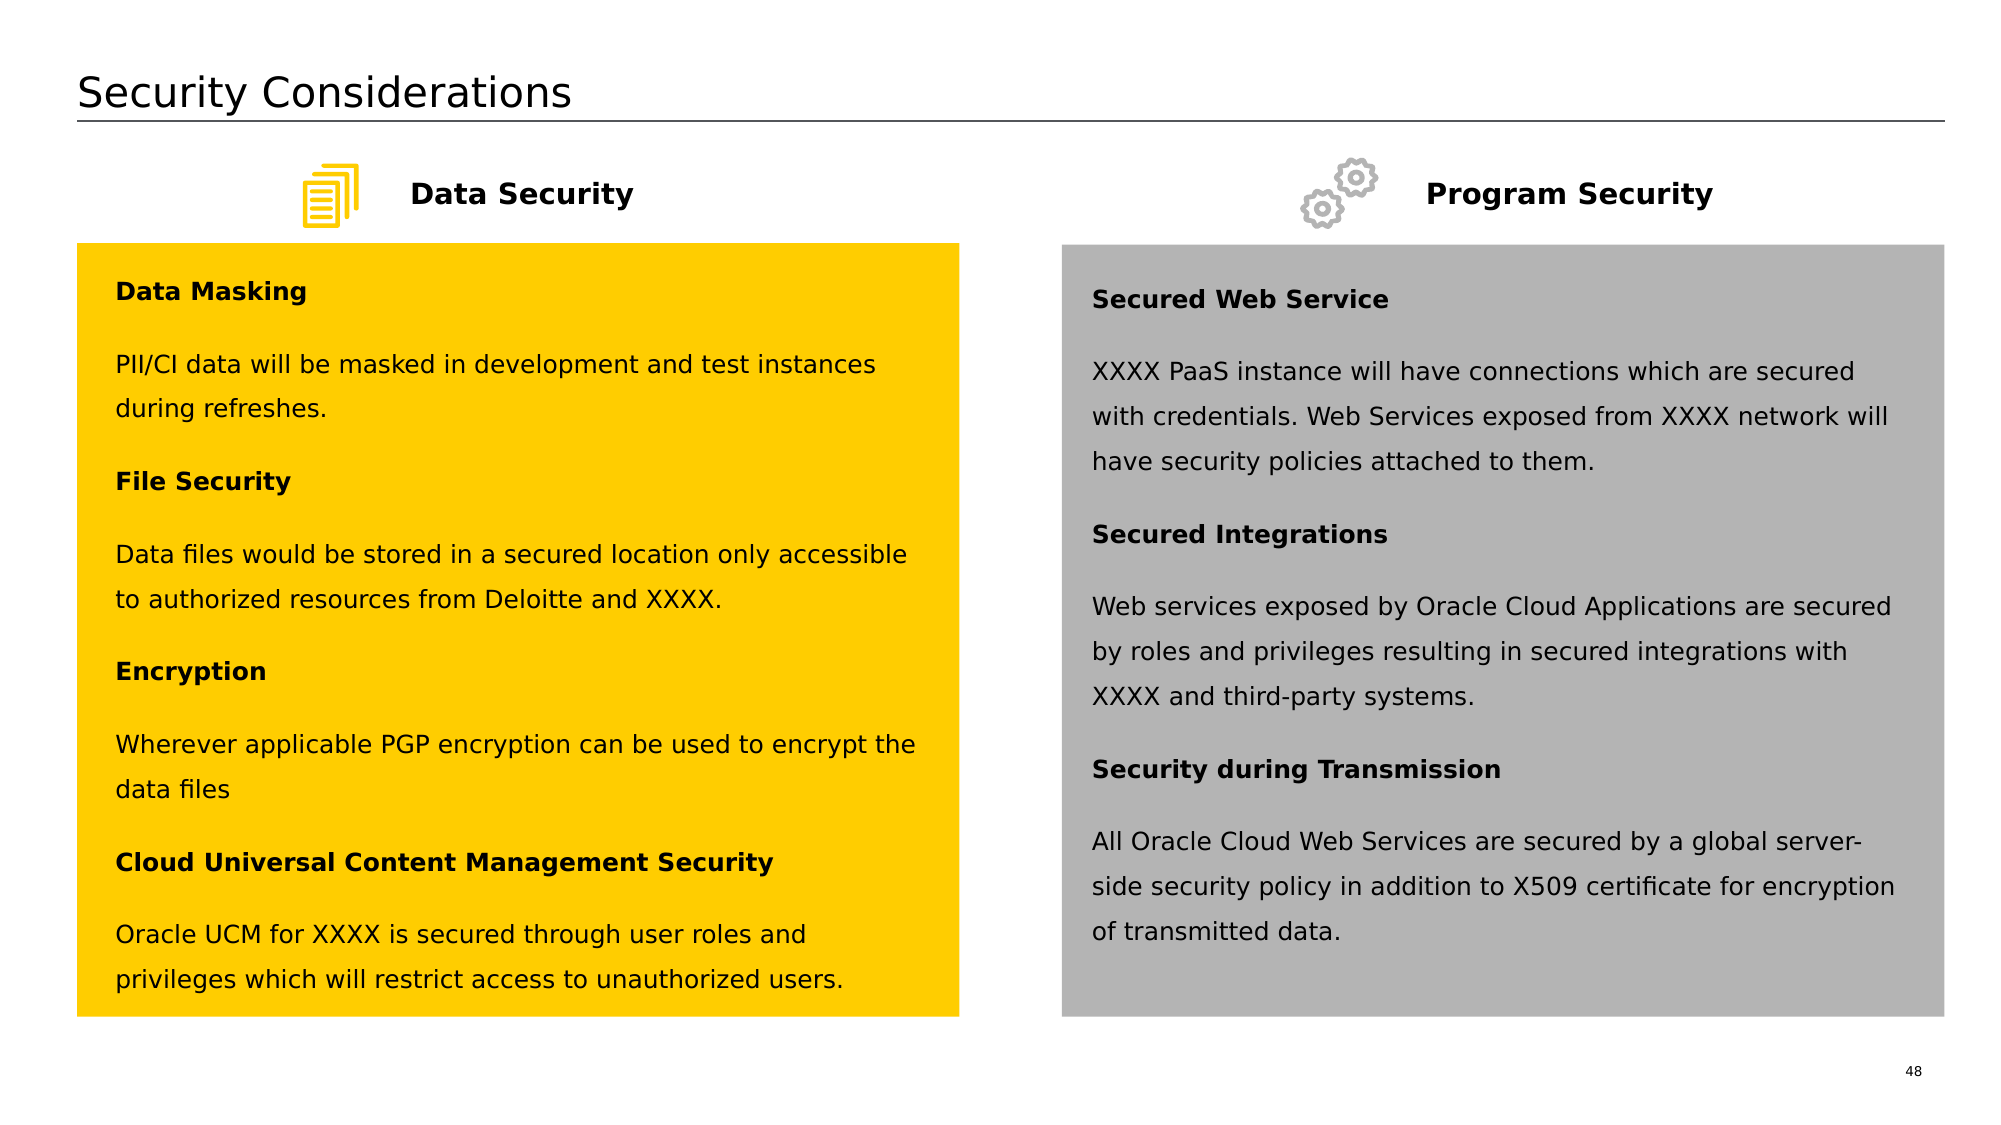

# Security Considerations

Data Security
Program Security

Data Masking
PII/CI data will be masked in development and test instances during refreshes.
File Security
Data files would be stored in a secured location only accessible to authorized resources from Deloitte and XXXX.
Encryption
Wherever applicable PGP encryption can be used to encrypt the data files
Cloud Universal Content Management Security
Oracle UCM for XXXX is secured through user roles and privileges which will restrict access to unauthorized users.
Secured Web Service
XXXX PaaS instance will have connections which are secured with credentials. Web Services exposed from XXXX network will have security policies attached to them.
Secured Integrations
Web services exposed by Oracle Cloud Applications are secured by roles and privileges resulting in secured integrations with XXXX and third-party systems.
Security during Transmission
All Oracle Cloud Web Services are secured by a global server-side security policy in addition to X509 certificate for encryption of transmitted data.